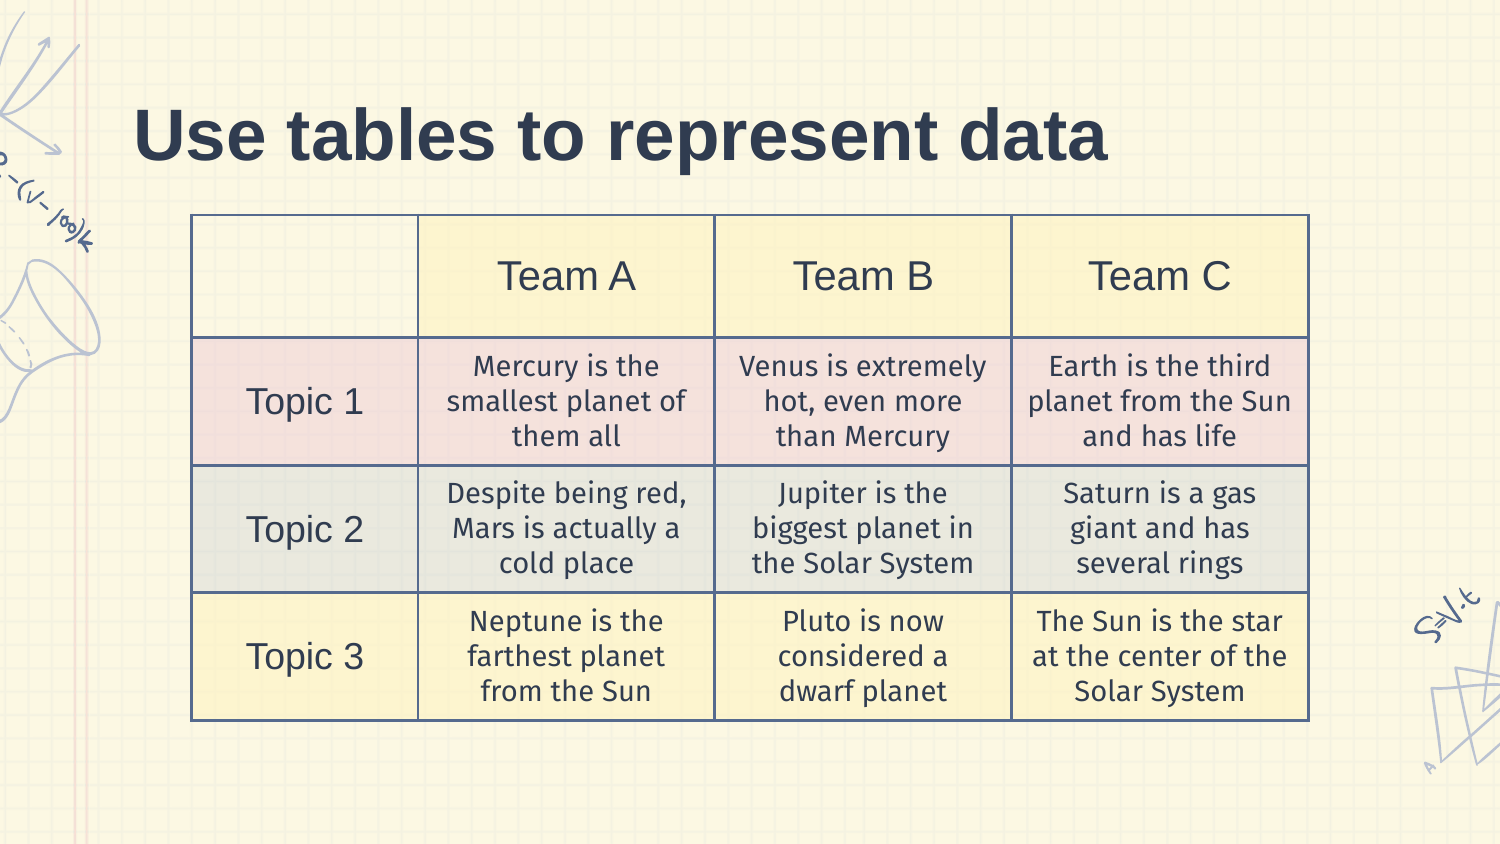

# Use tables to represent data
|  | Team A | Team B | Team C |
| --- | --- | --- | --- |
| Topic 1 | Mercury is the smallest planet of them all | Venus is extremely hot, even more than Mercury | Earth is the third planet from the Sun and has life |
| Topic 2 | Despite being red, Mars is actually a cold place | Jupiter is the biggest planet in the Solar System | Saturn is a gas giant and has several rings |
| Topic 3 | Neptune is the farthest planet from the Sun | Pluto is now considered a dwarf planet | The Sun is the star at the center of the Solar System |